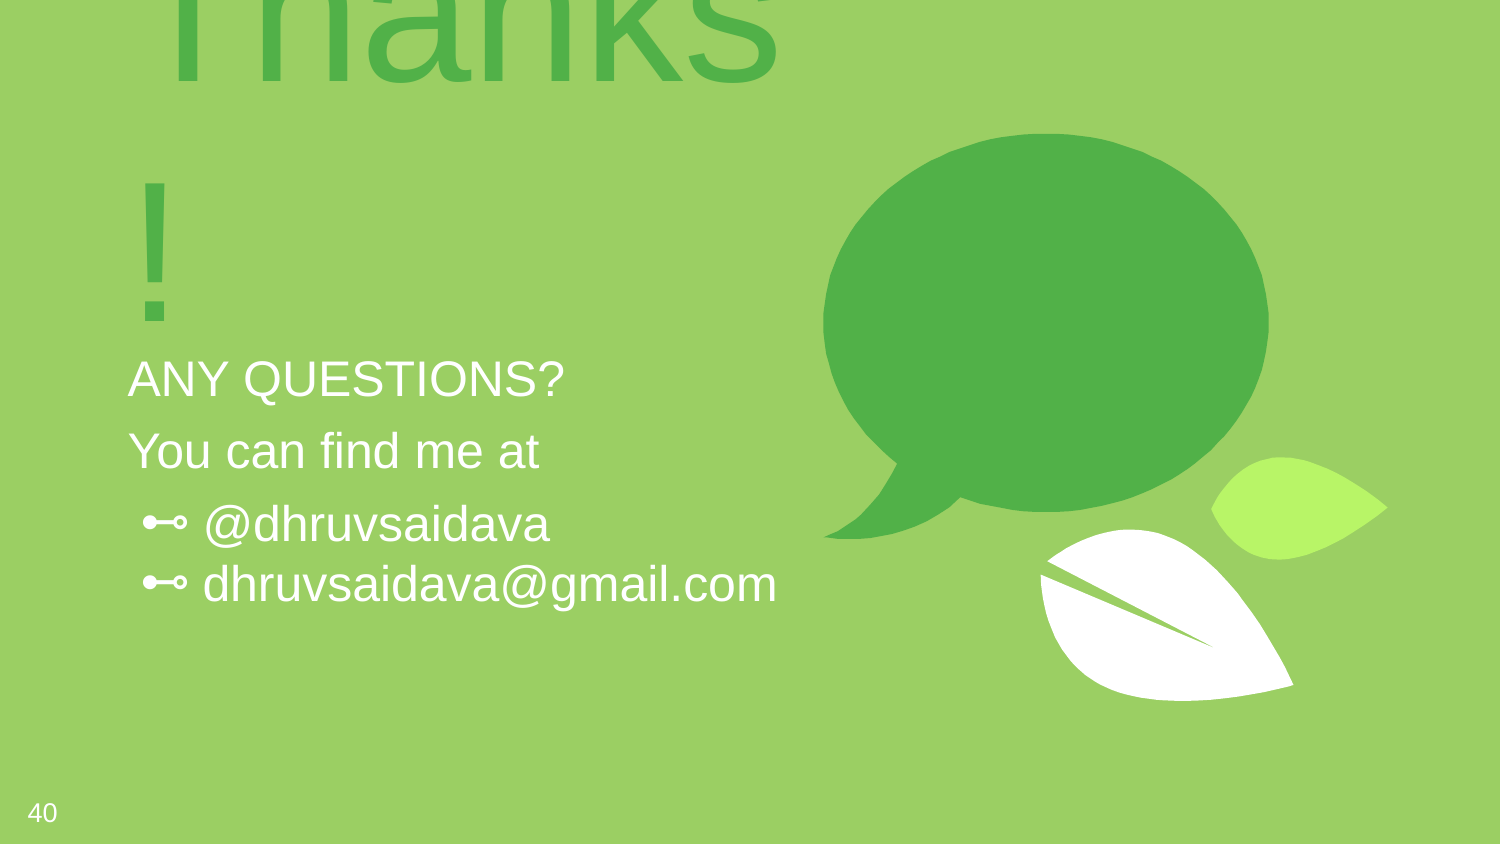

Thanks!
ANY QUESTIONS?
You can find me at
@dhruvsaidava
dhruvsaidava@gmail.com

40